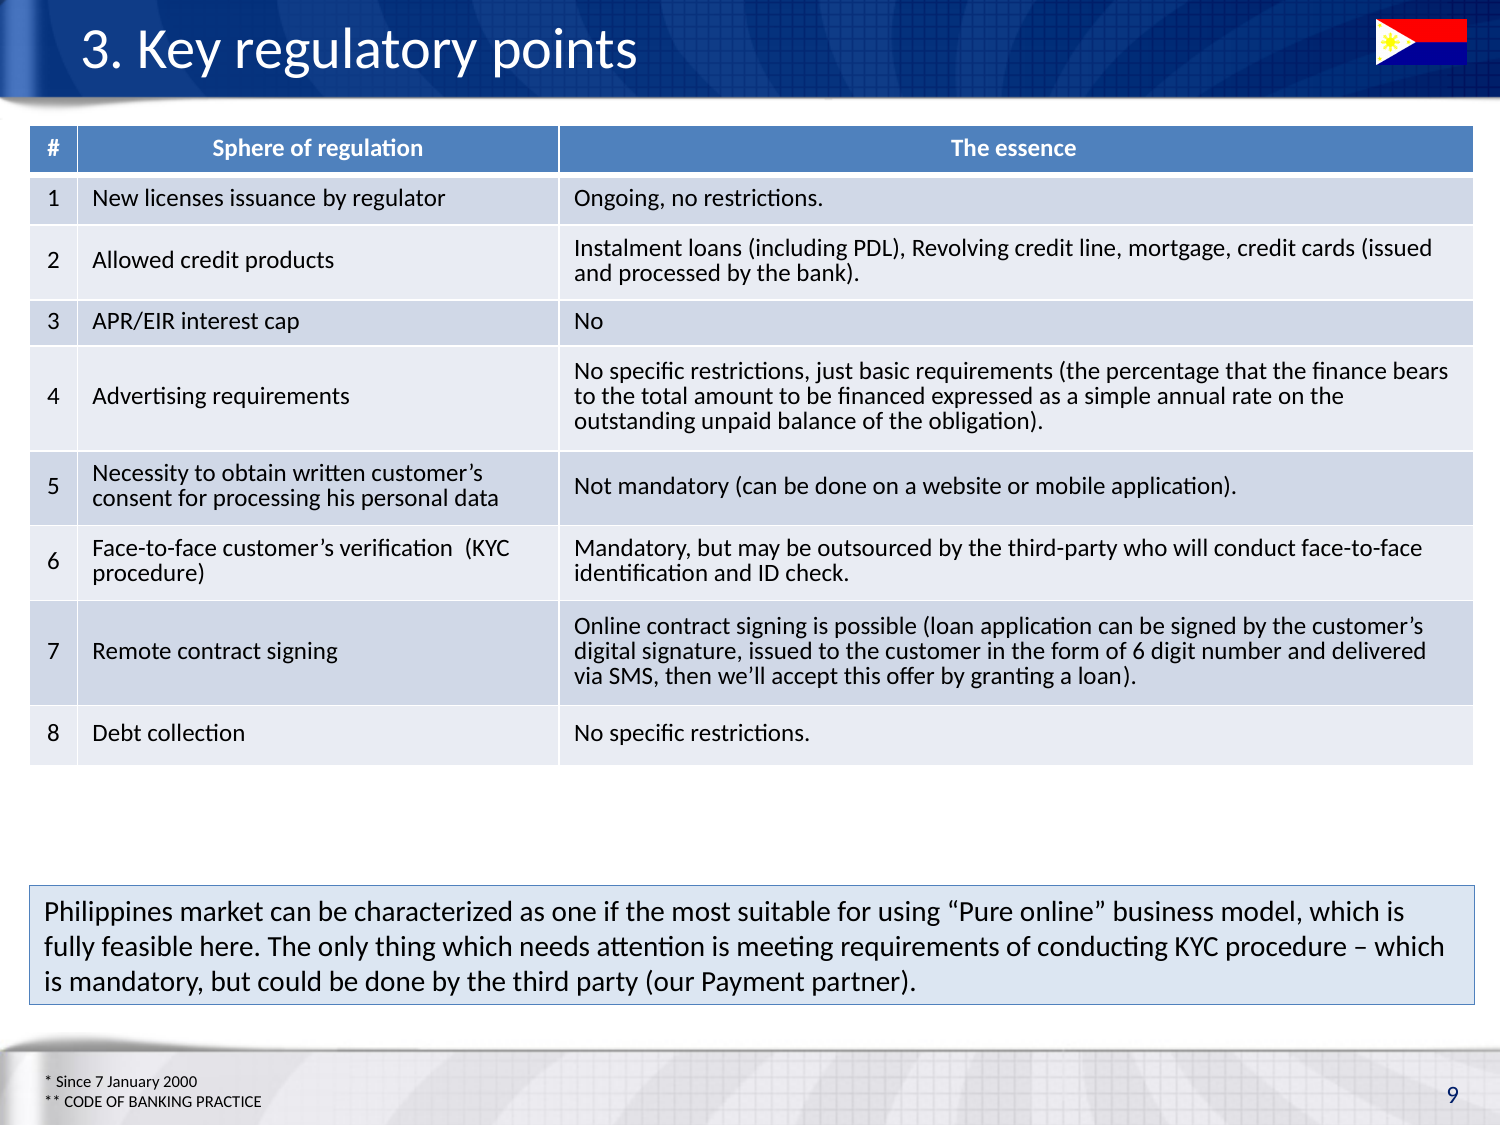

# 3. Key regulatory points
| # | Sphere of regulation | The essence |
| --- | --- | --- |
| 1 | New licenses issuance by regulator | Ongoing, no restrictions. |
| 2 | Allowed credit products | Instalment loans (including PDL), Revolving credit line, mortgage, credit cards (issued and processed by the bank). |
| 3 | APR/EIR interest cap | No |
| 4 | Advertising requirements | No specific restrictions, just basic requirements (the percentage that the finance bears to the total amount to be financed expressed as a simple annual rate on the outstanding unpaid balance of the obligation). |
| 5 | Necessity to obtain written customer’s consent for processing his personal data | Not mandatory (can be done on a website or mobile application). |
| 6 | Face-to-face customer’s verification (KYC procedure) | Mandatory, but may be outsourced by the third-party who will conduct face-to-face identification and ID check. |
| 7 | Remote contract signing | Online contract signing is possible (loan application can be signed by the customer’s digital signature, issued to the customer in the form of 6 digit number and delivered via SMS, then we’ll accept this offer by granting a loan). |
| 8 | Debt collection | No specific restrictions. |
Philippines market can be characterized as one if the most suitable for using “Pure online” business model, which is fully feasible here. The only thing which needs attention is meeting requirements of conducting KYC procedure – which is mandatory, but could be done by the third party (our Payment partner).
* Since 7 January 2000
** CODE OF BANKING PRACTICE
9